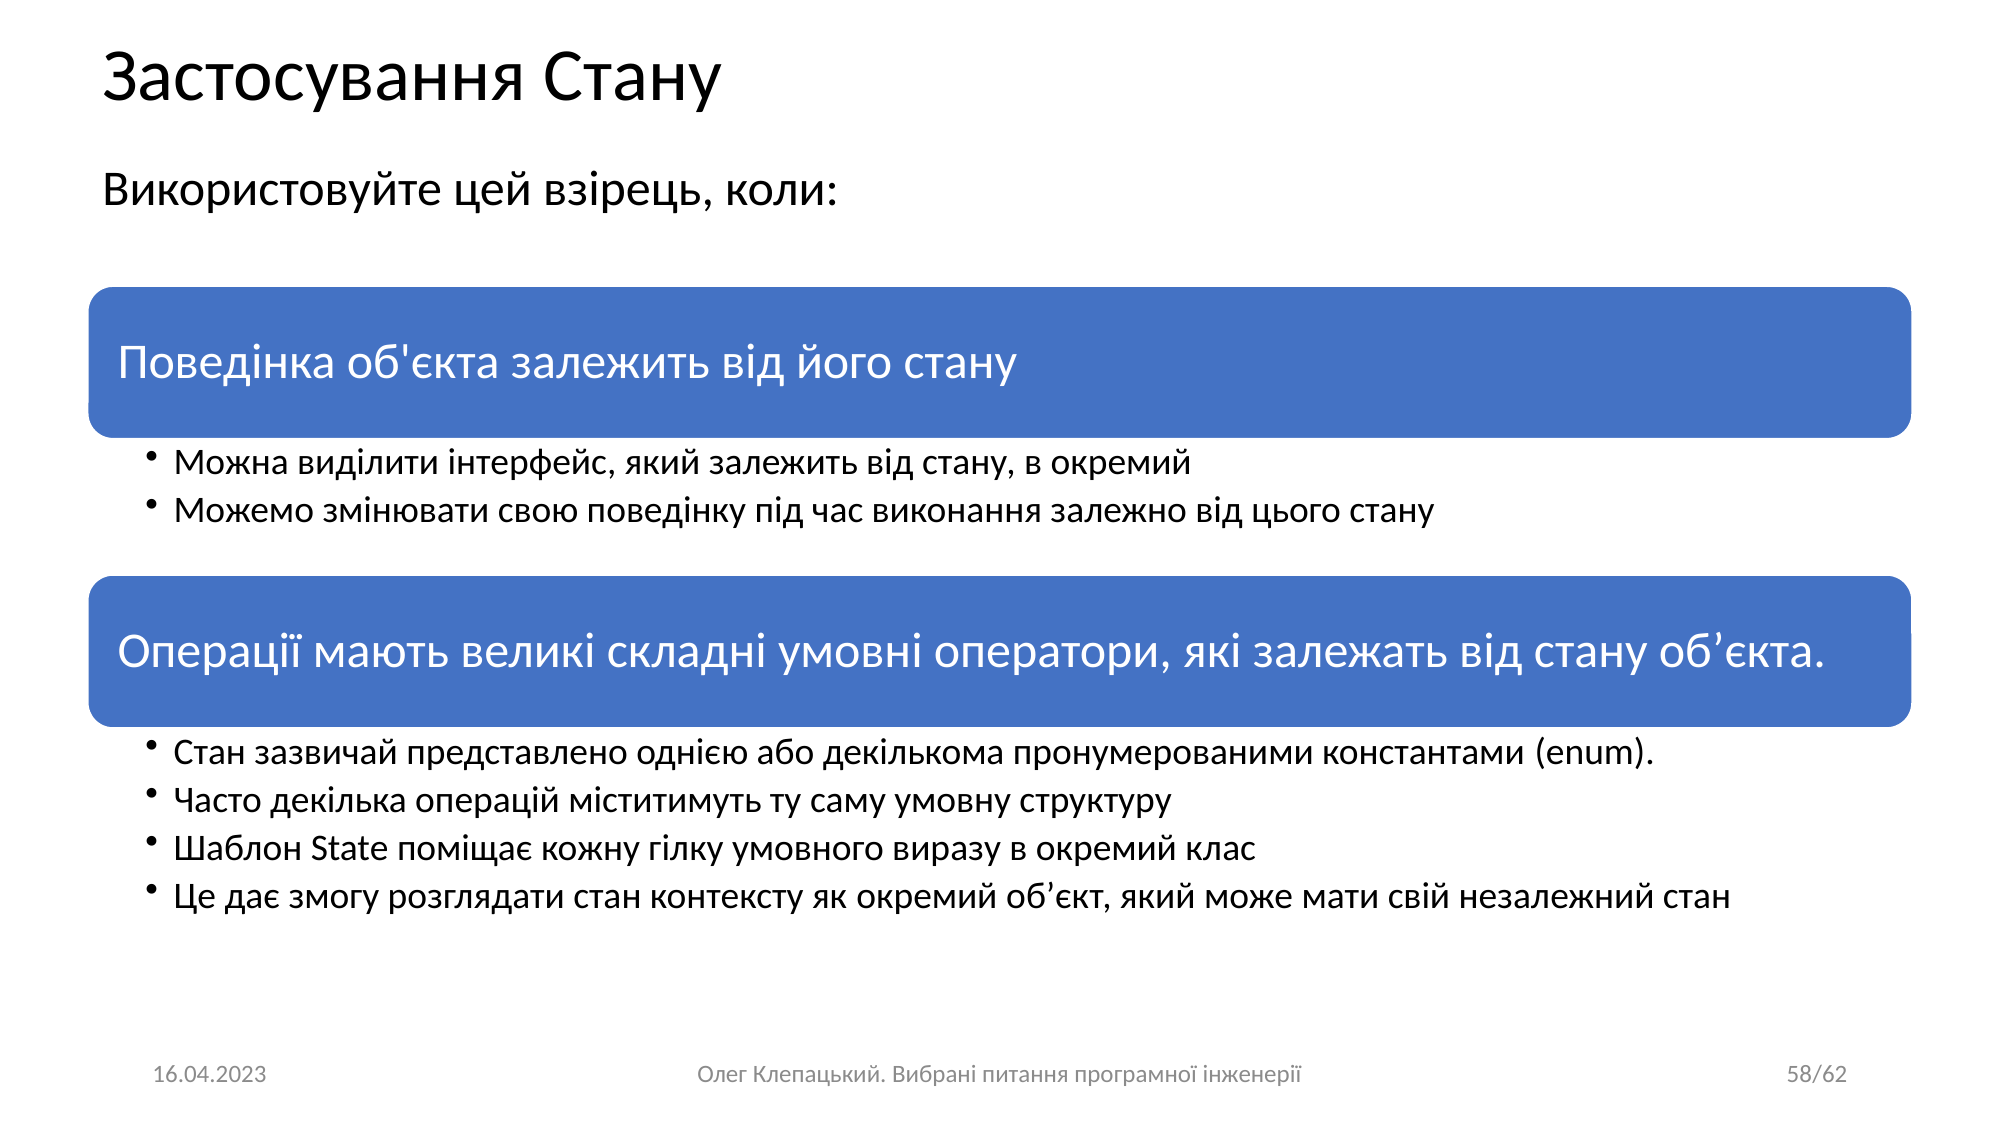

Застосування Стану
Використовуйте цей взірець, коли:
Поведінка об'єкта залежить від його стану
Можна виділити інтерфейс, який залежить від стану, в окремий
Можемо змінювати свою поведінку під час виконання залежно від цього стану
Операції мають великі складні умовні оператори, які залежать від стану об’єкта.
Стан зазвичай представлено однією або декількома пронумерованими константами (enum).
Часто декілька операцій міститимуть ту саму умовну структуру
Шаблон State поміщає кожну гілку умовного виразу в окремий клас
Це дає змогу розглядати стан контексту як окремий об’єкт, який може мати свій незалежний стан
16.04.2023
Олег Клепацький. Вибрані питання програмної інженерії
58/62